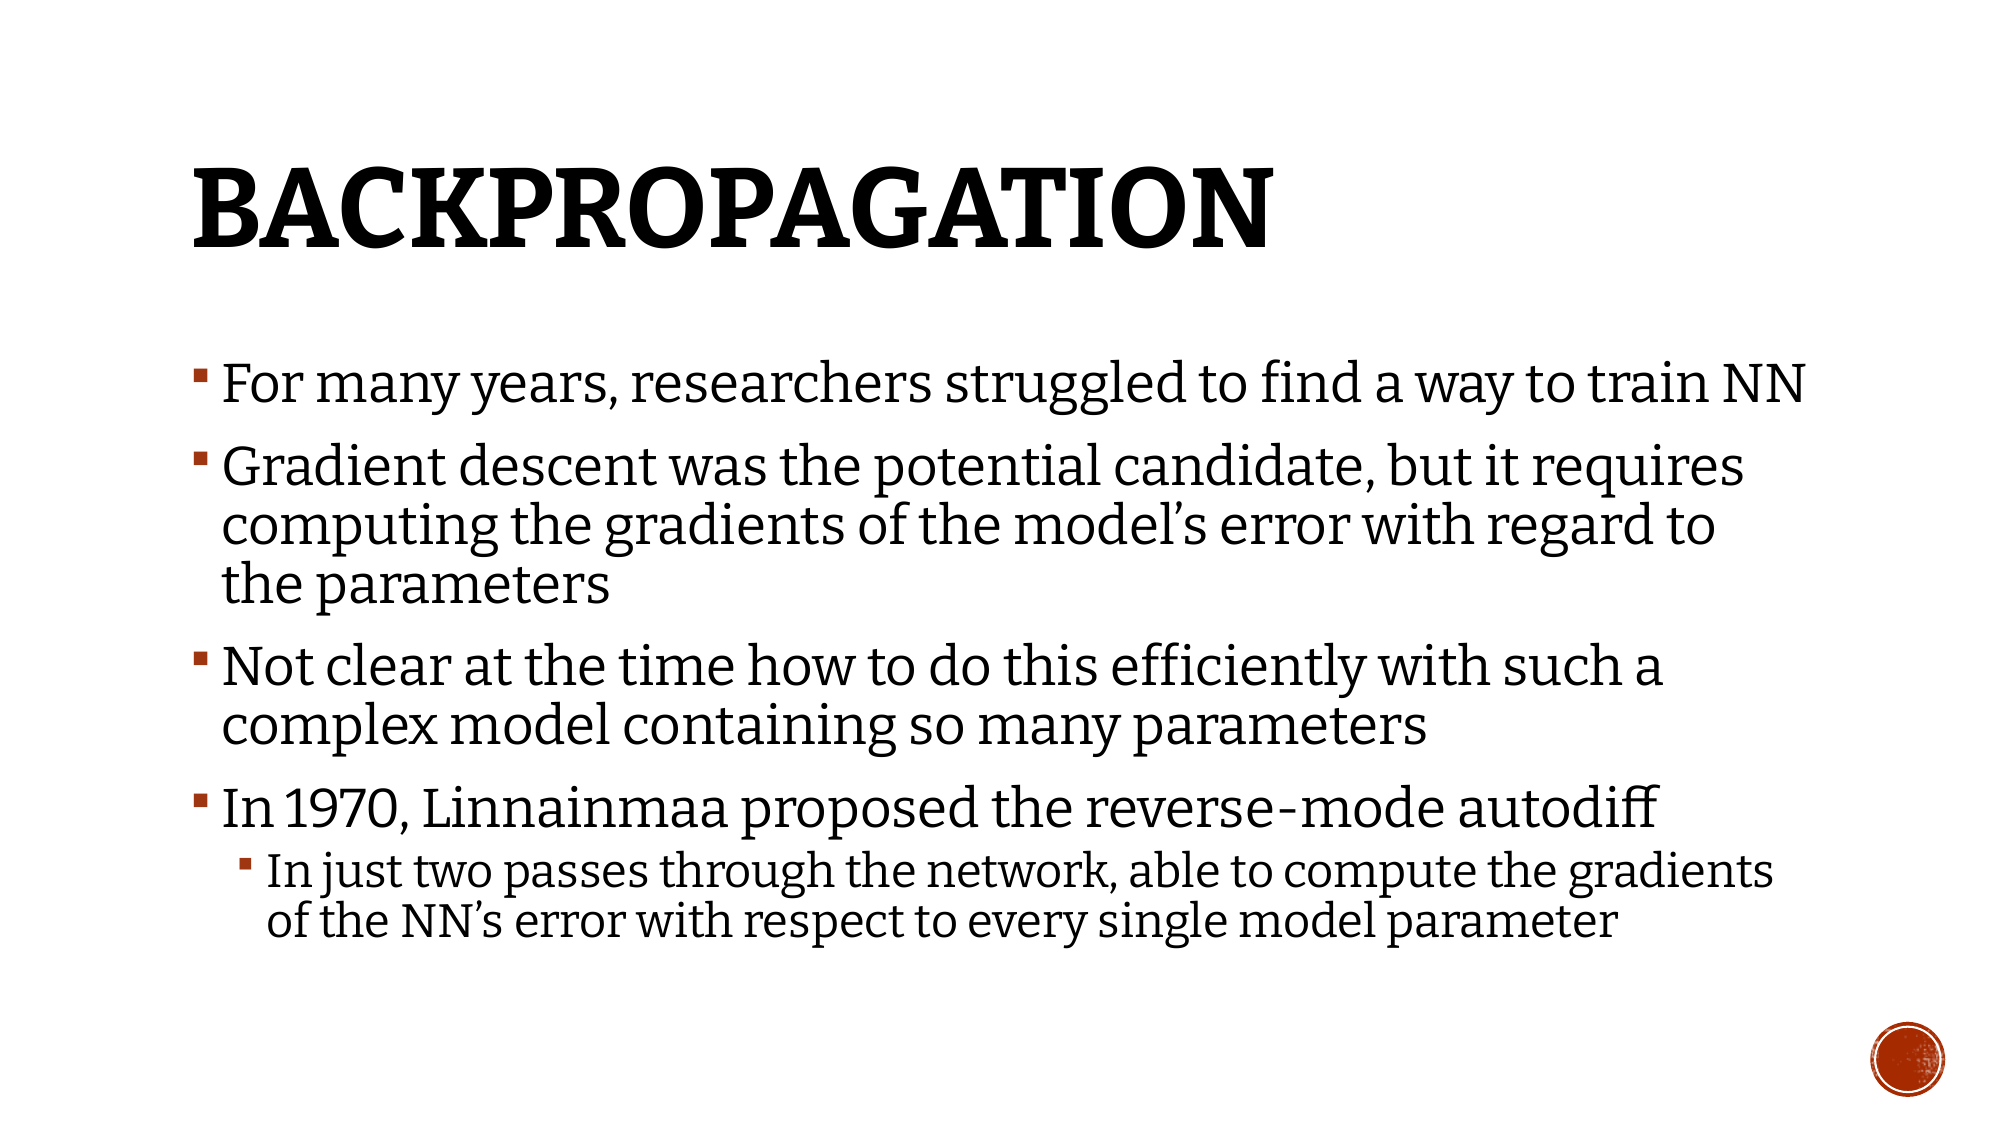

# Backpropagation
For many years, researchers struggled to find a way to train NN
Gradient descent was the potential candidate, but it requires computing the gradients of the model’s error with regard to the parameters
Not clear at the time how to do this efficiently with such a complex model containing so many parameters
In 1970, Linnainmaa proposed the reverse-mode autodiff
In just two passes through the network, able to compute the gradients of the NN’s error with respect to every single model parameter